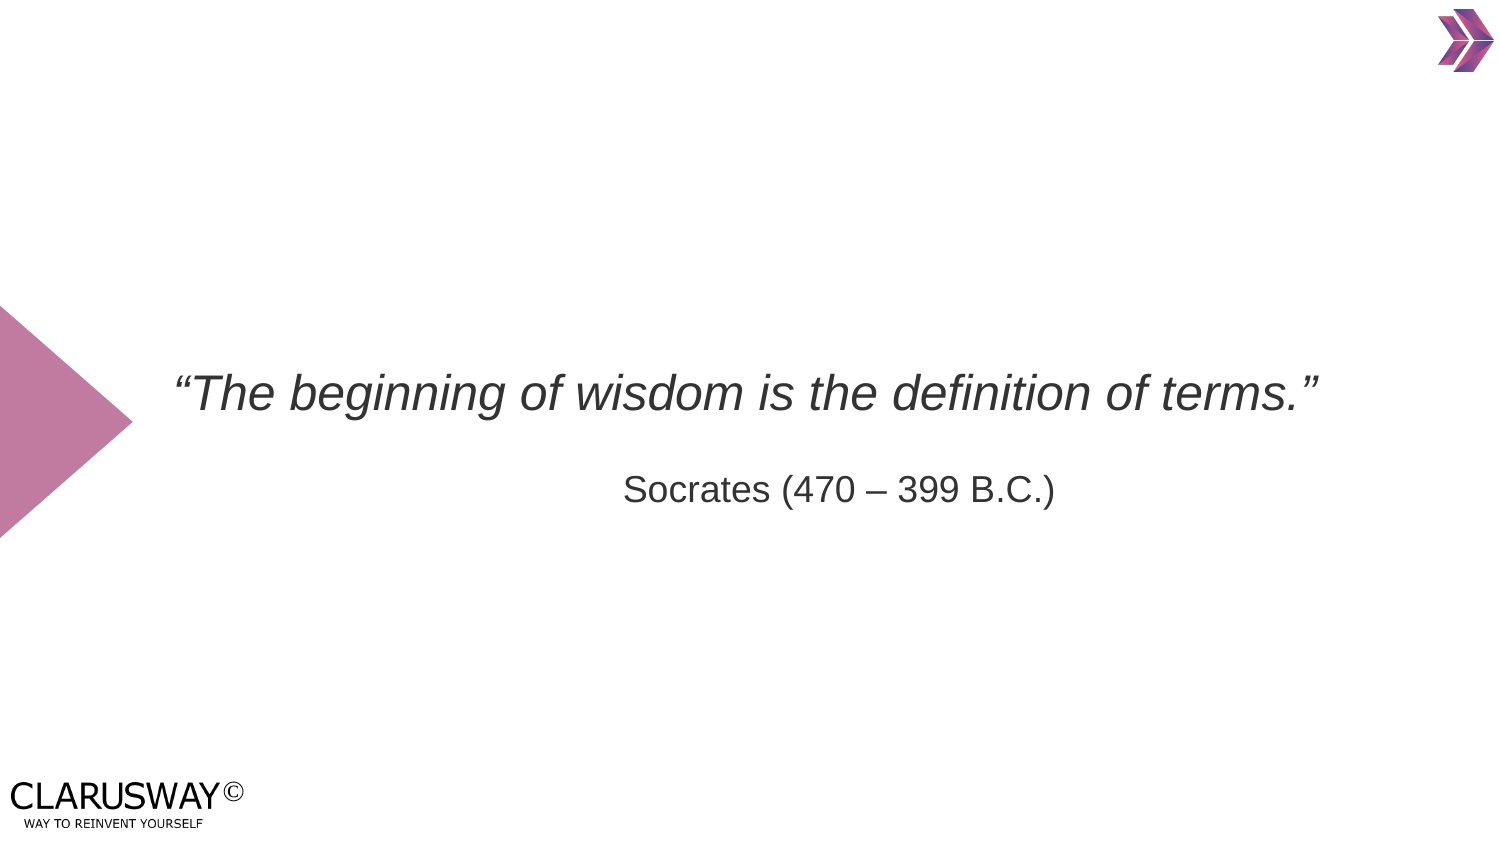

“The beginning of wisdom is the definition of terms.”

Socrates (470 – 399 B.C.)